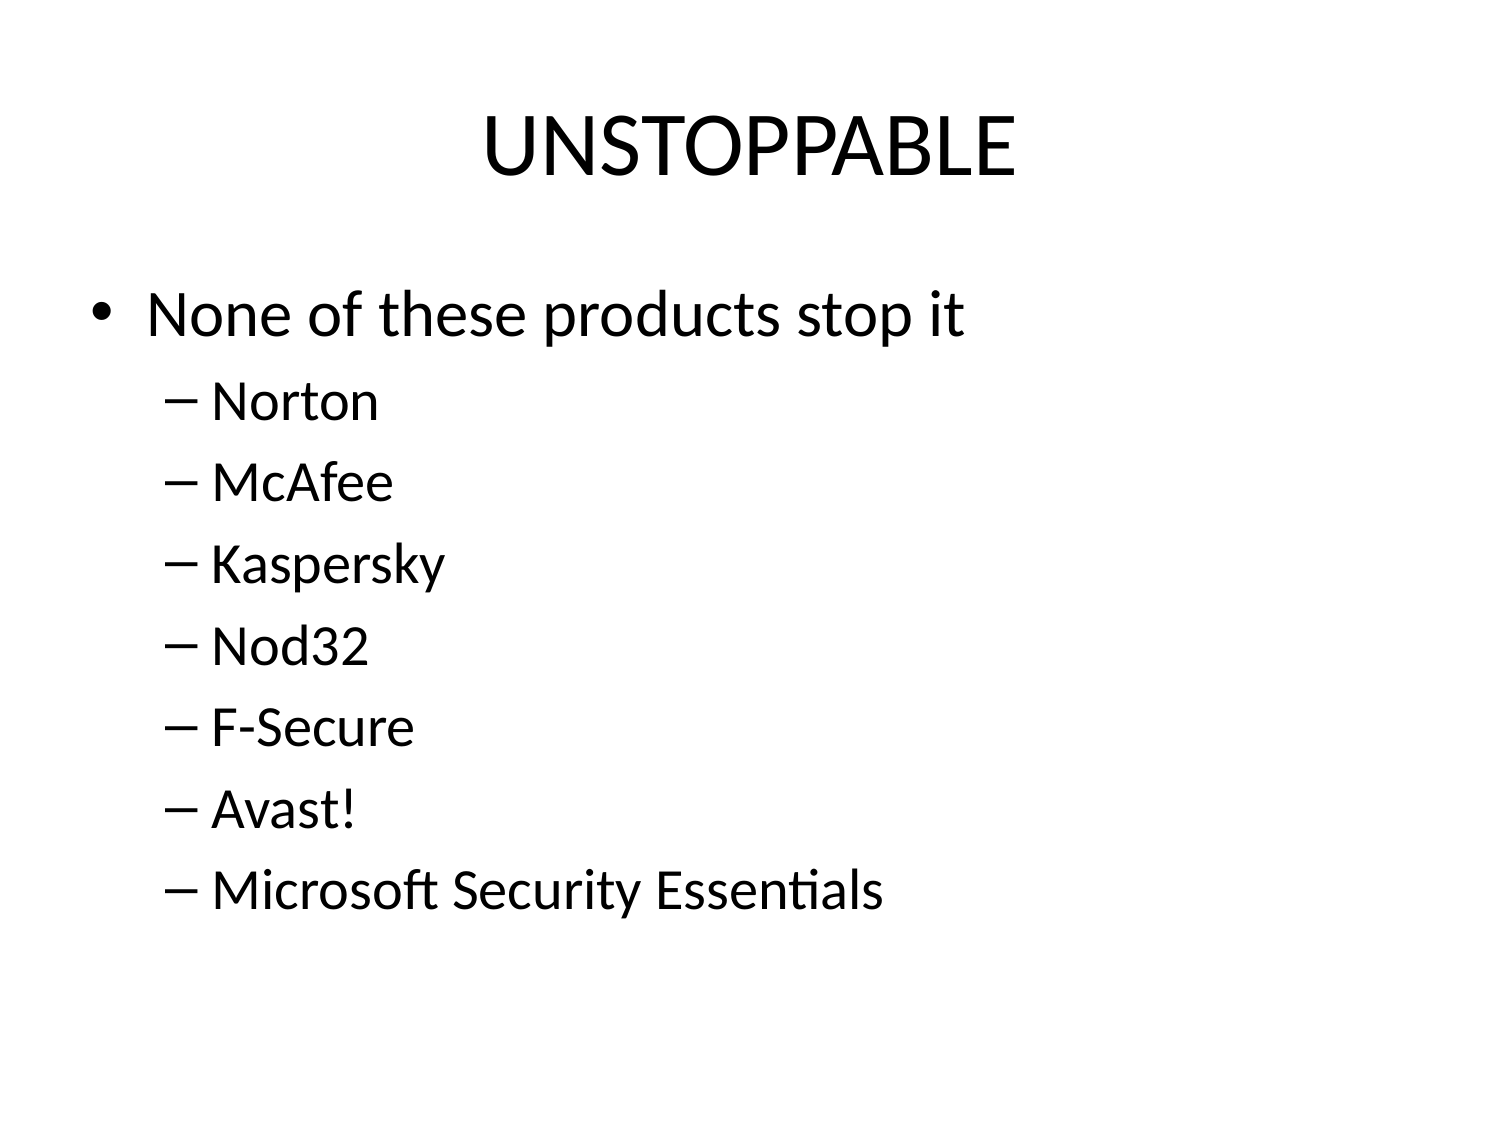

# UNSTOPPABLE
None of these products stop it
Norton
McAfee
Kaspersky
Nod32
F-Secure
Avast!
Microsoft Security Essentials